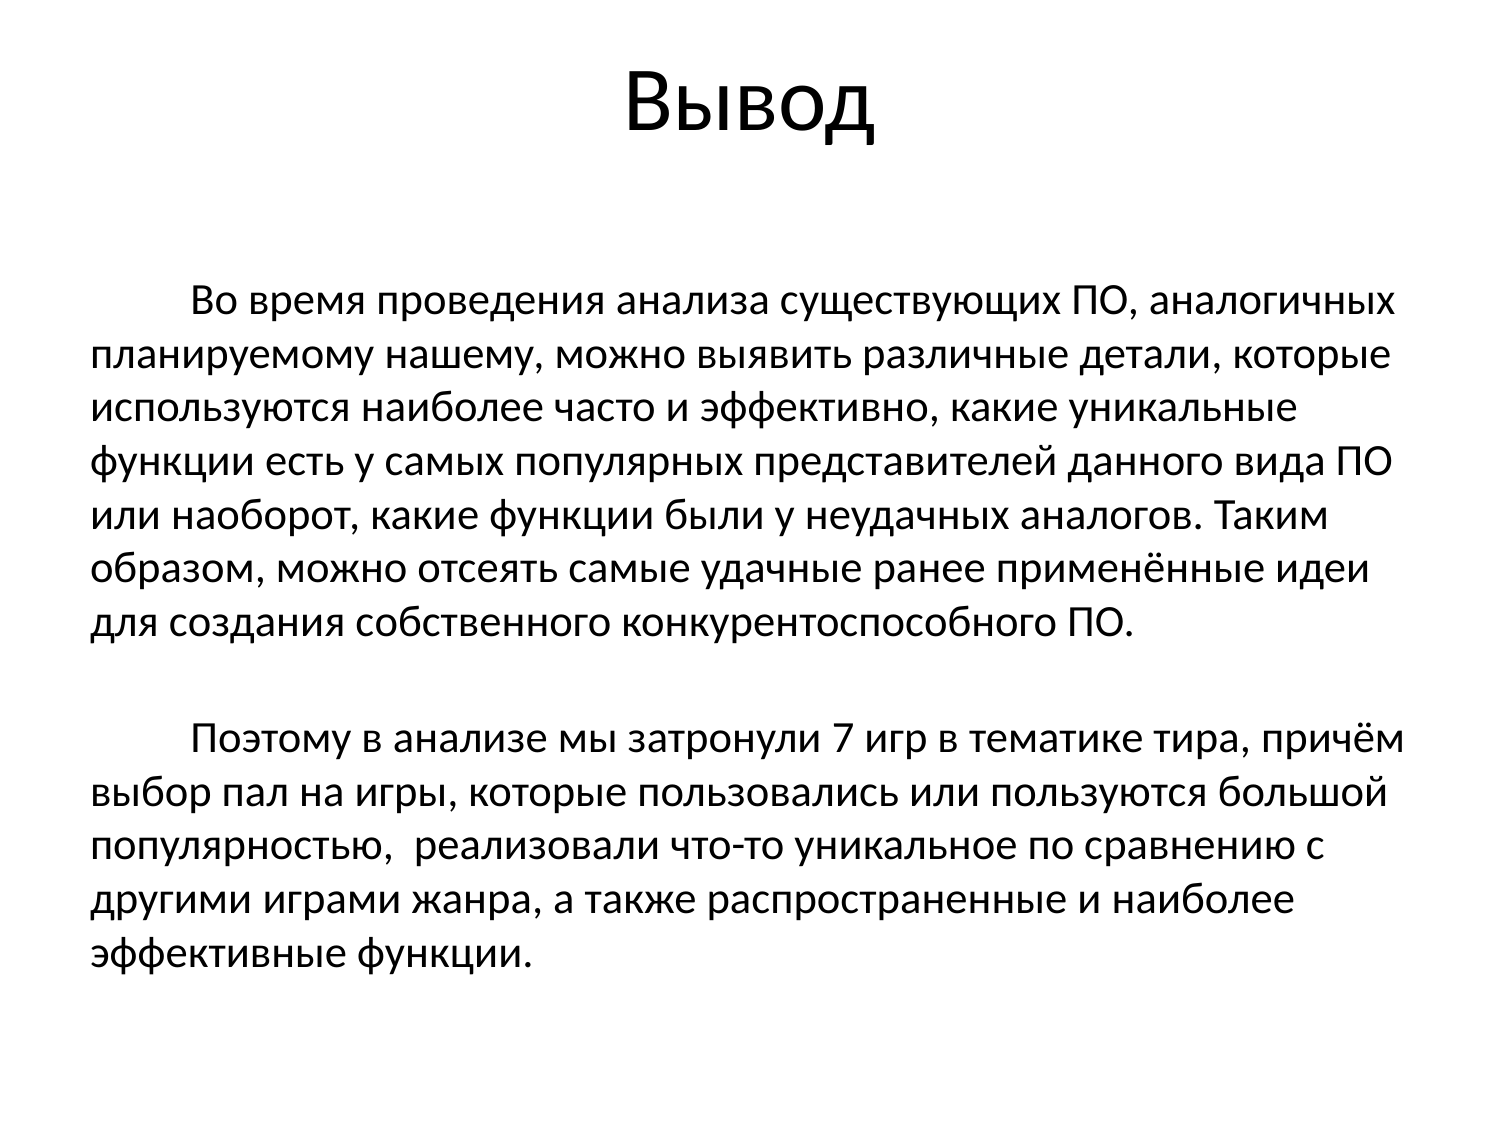

# Вывод
	Во время проведения анализа существующих ПО, аналогичных планируемому нашему, можно выявить различные детали, которые используются наиболее часто и эффективно, какие уникальные функции есть у самых популярных представителей данного вида ПО или наоборот, какие функции были у неудачных аналогов. Таким образом, можно отсеять самые удачные ранее применённые идеи для создания собственного конкурентоспособного ПО.
	Поэтому в анализе мы затронули 7 игр в тематике тира, причём выбор пал на игры, которые пользовались или пользуются большой популярностью,  реализовали что-то уникальное по сравнению с другими играми жанра, а также распространенные и наиболее эффективные функции.